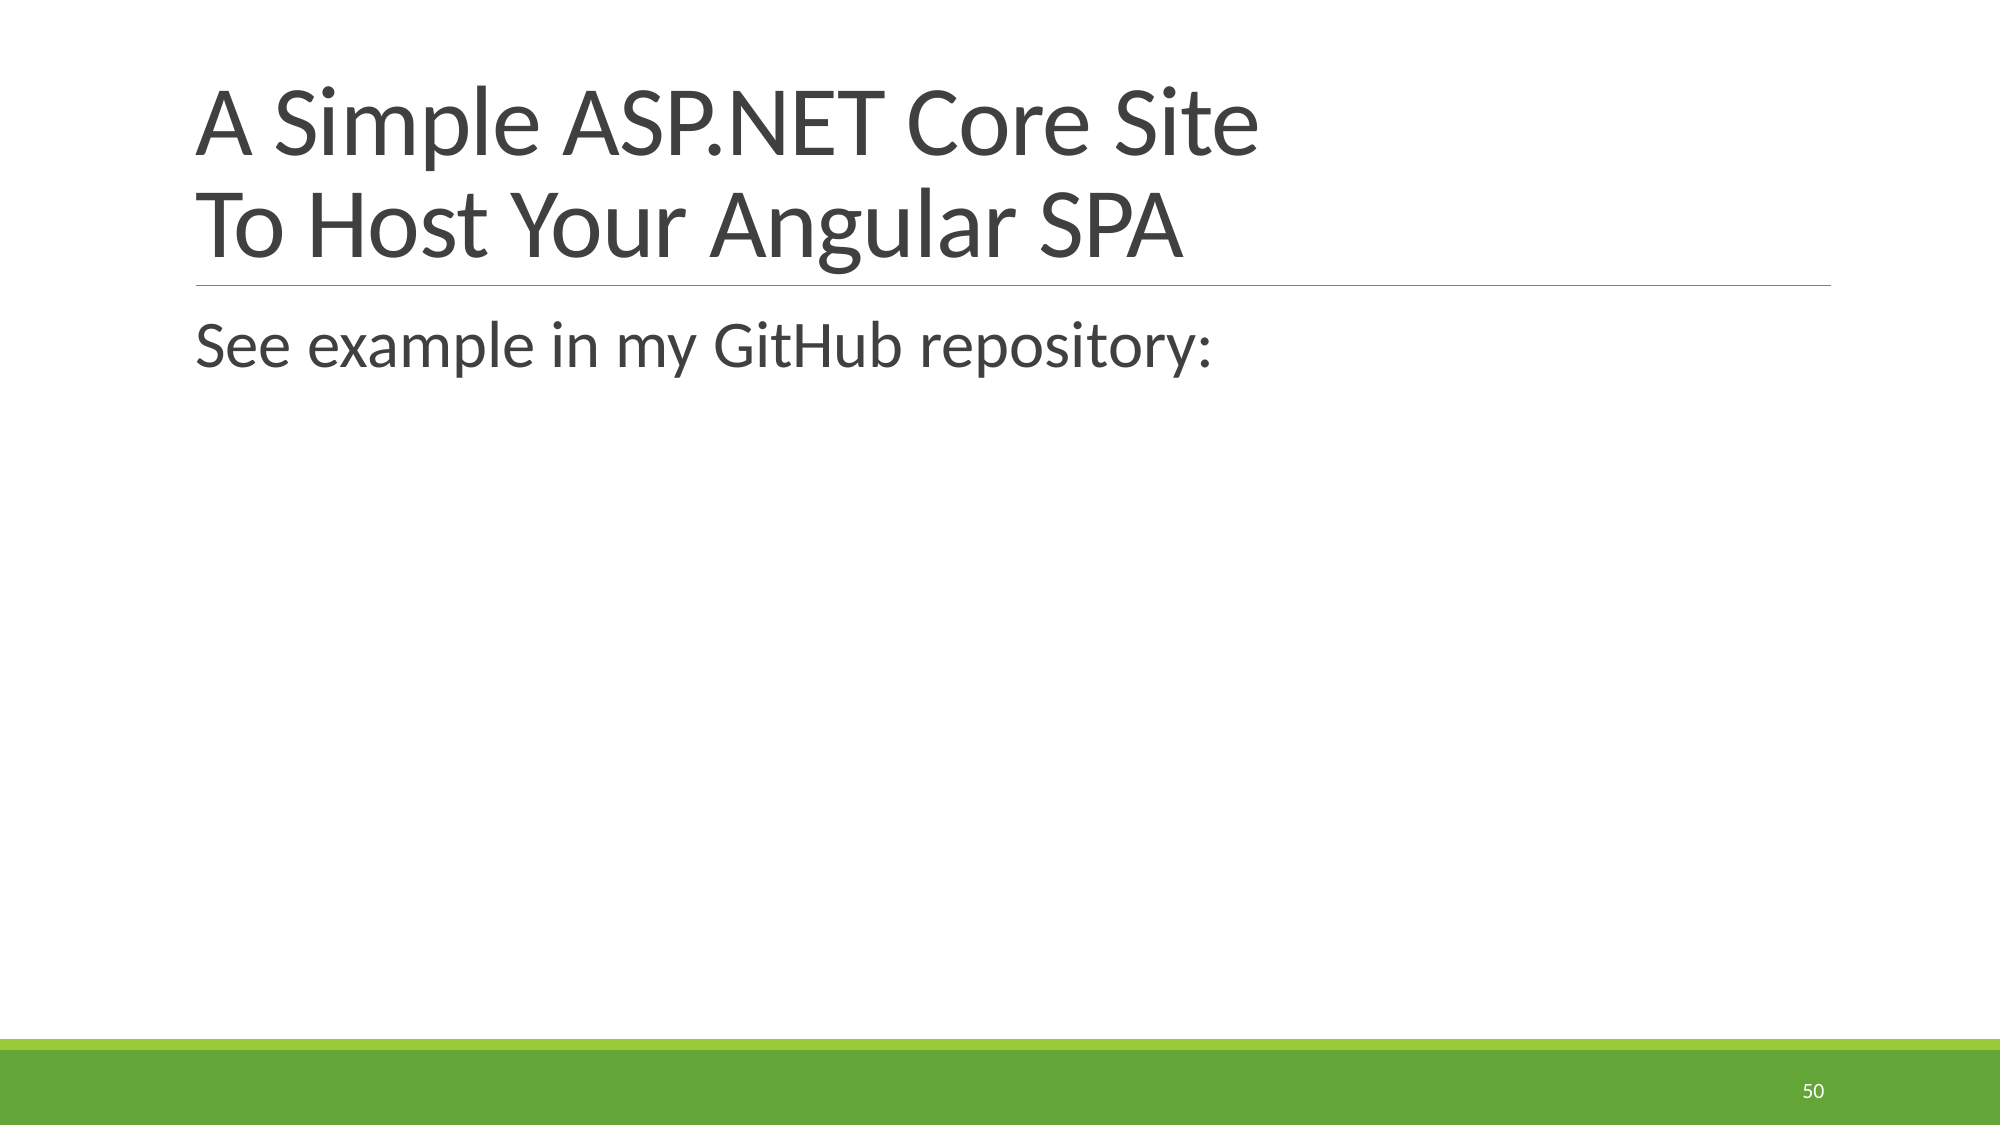

# A Simple ASP.NET Core Site To Host Your Angular SPA
See example in my GitHub repository:

50